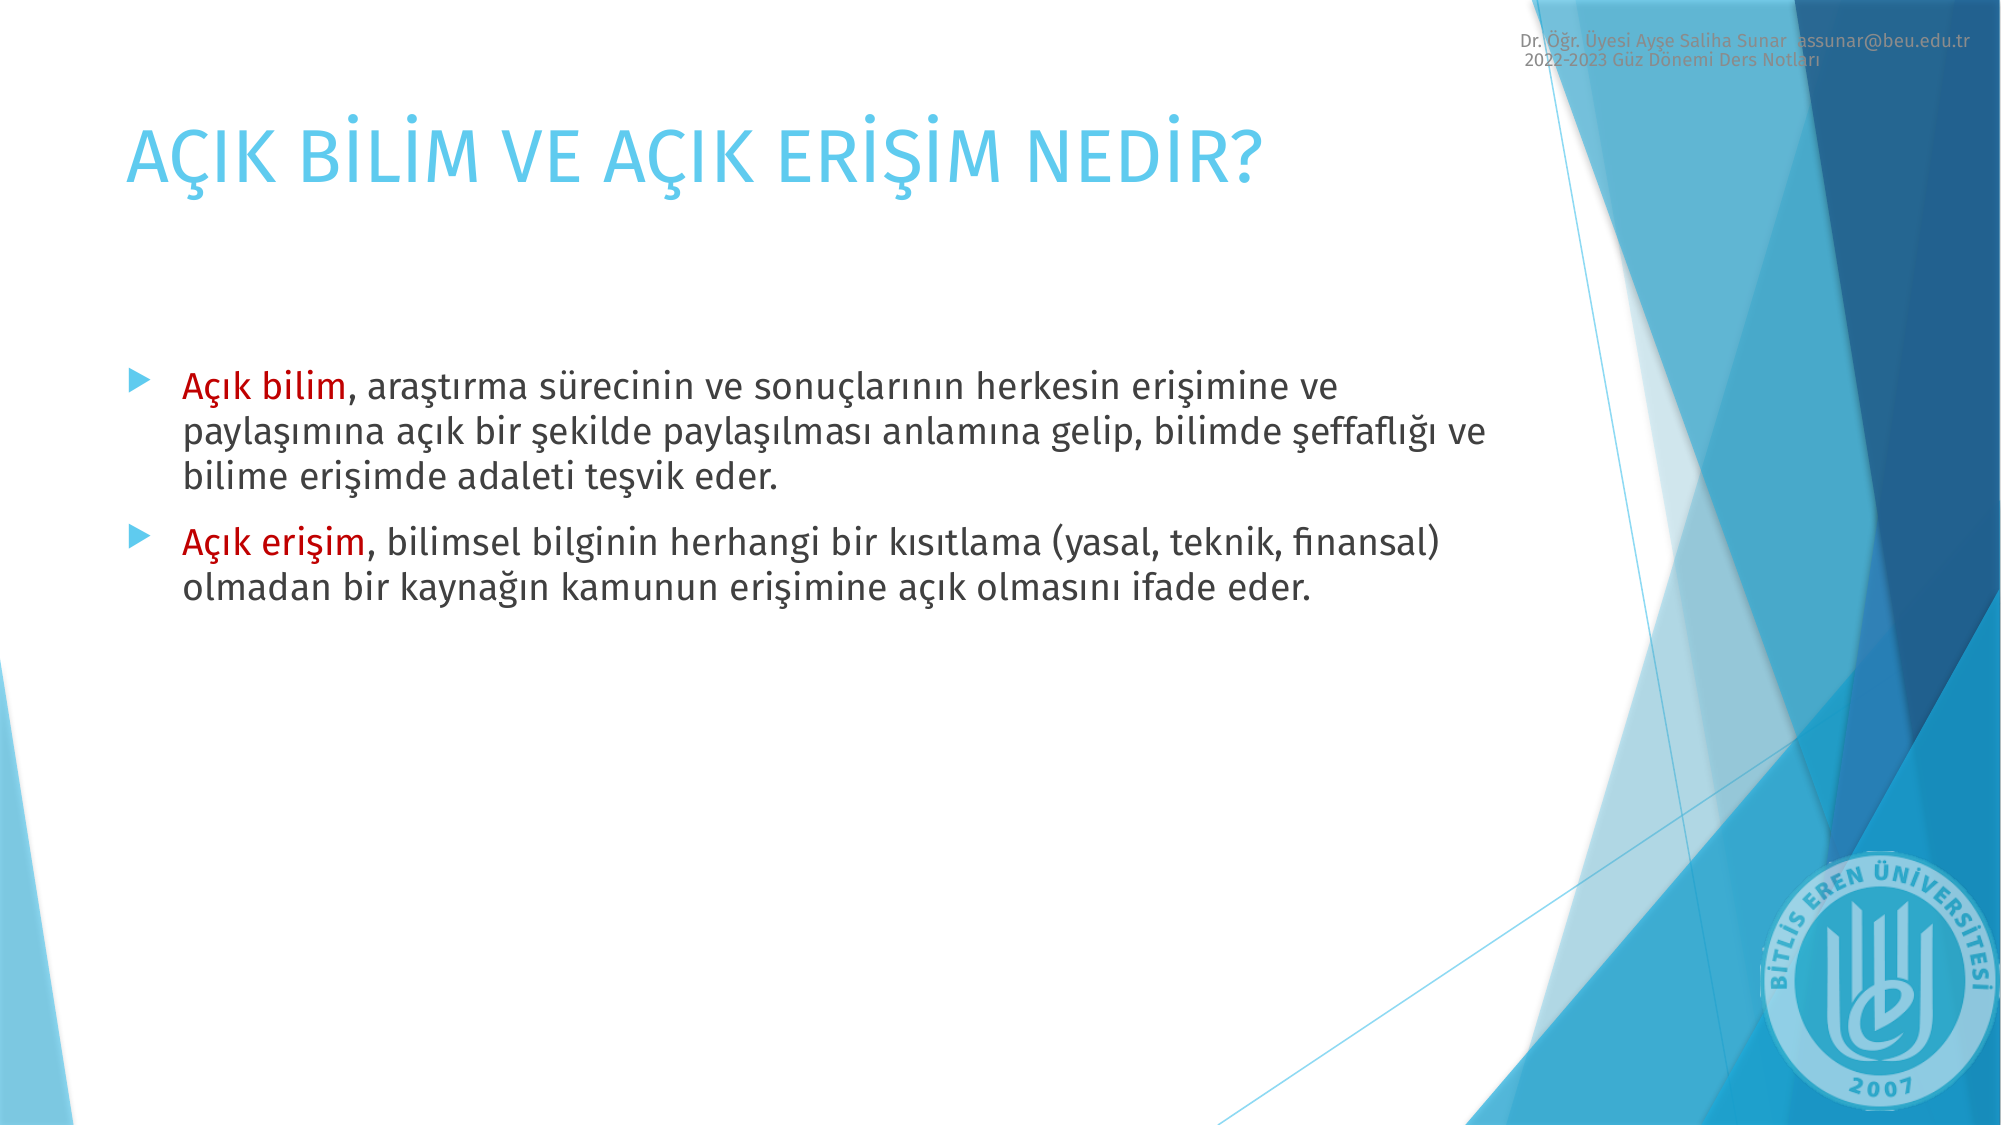

Dr. Öğr. Üyesi Ayşe Saliha Sunar  assunar@beu.edu.tr  2022-2023 Güz Dönemi Ders Notları
# AÇIK BİLİM VE AÇIK ERİŞİM NEDİR?
Açık bilim, araştırma sürecinin ve sonuçlarının herkesin erişimine ve paylaşımına açık bir şekilde paylaşılması anlamına gelip, bilimde şeffaflığı ve bilime erişimde adaleti teşvik eder.
Açık erişim, bilimsel bilginin herhangi bir kısıtlama (yasal, teknik, finansal) olmadan bir kaynağın kamunun erişimine açık olmasını ifade eder.